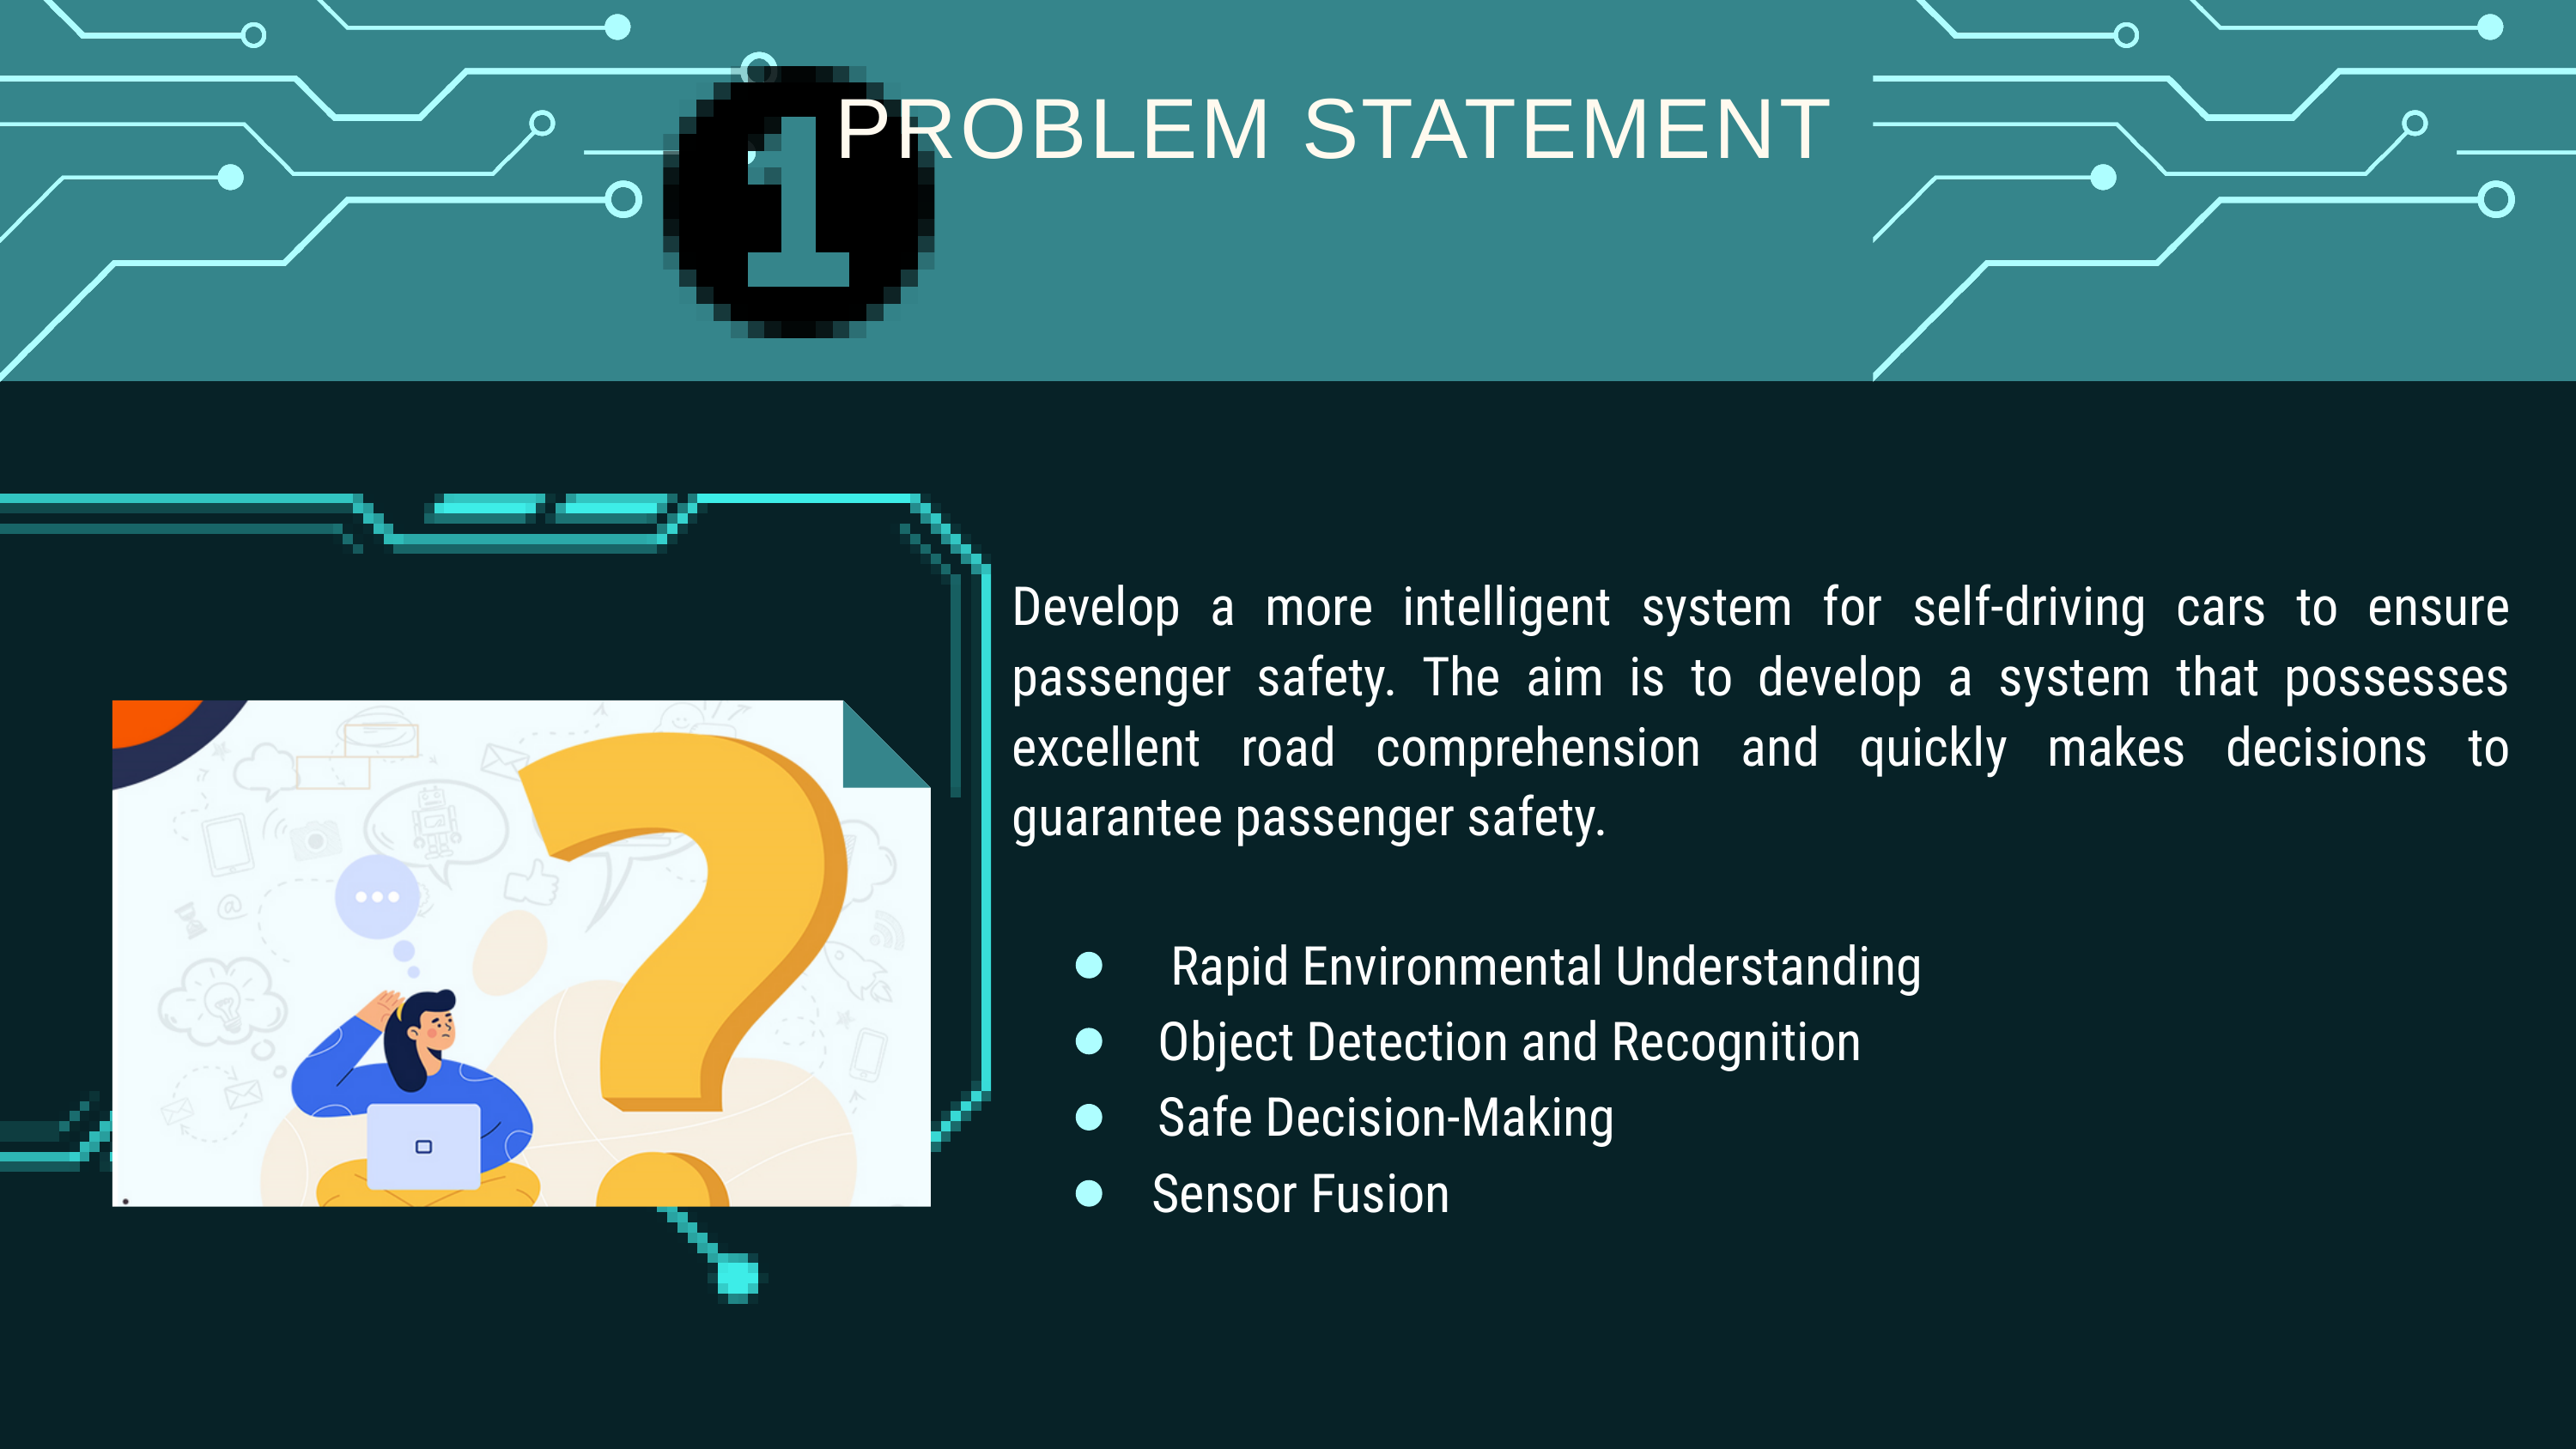

PROBLEM STATEMENT

Develop a more intelligent system for self-driving cars to ensure passenger safety. The aim is to develop a system that possesses excellent road comprehension and quickly makes decisions to guarantee passenger safety.

 Rapid Environmental Understanding

Object Detection and Recognition

Safe Decision-Making

 Sensor Fusion